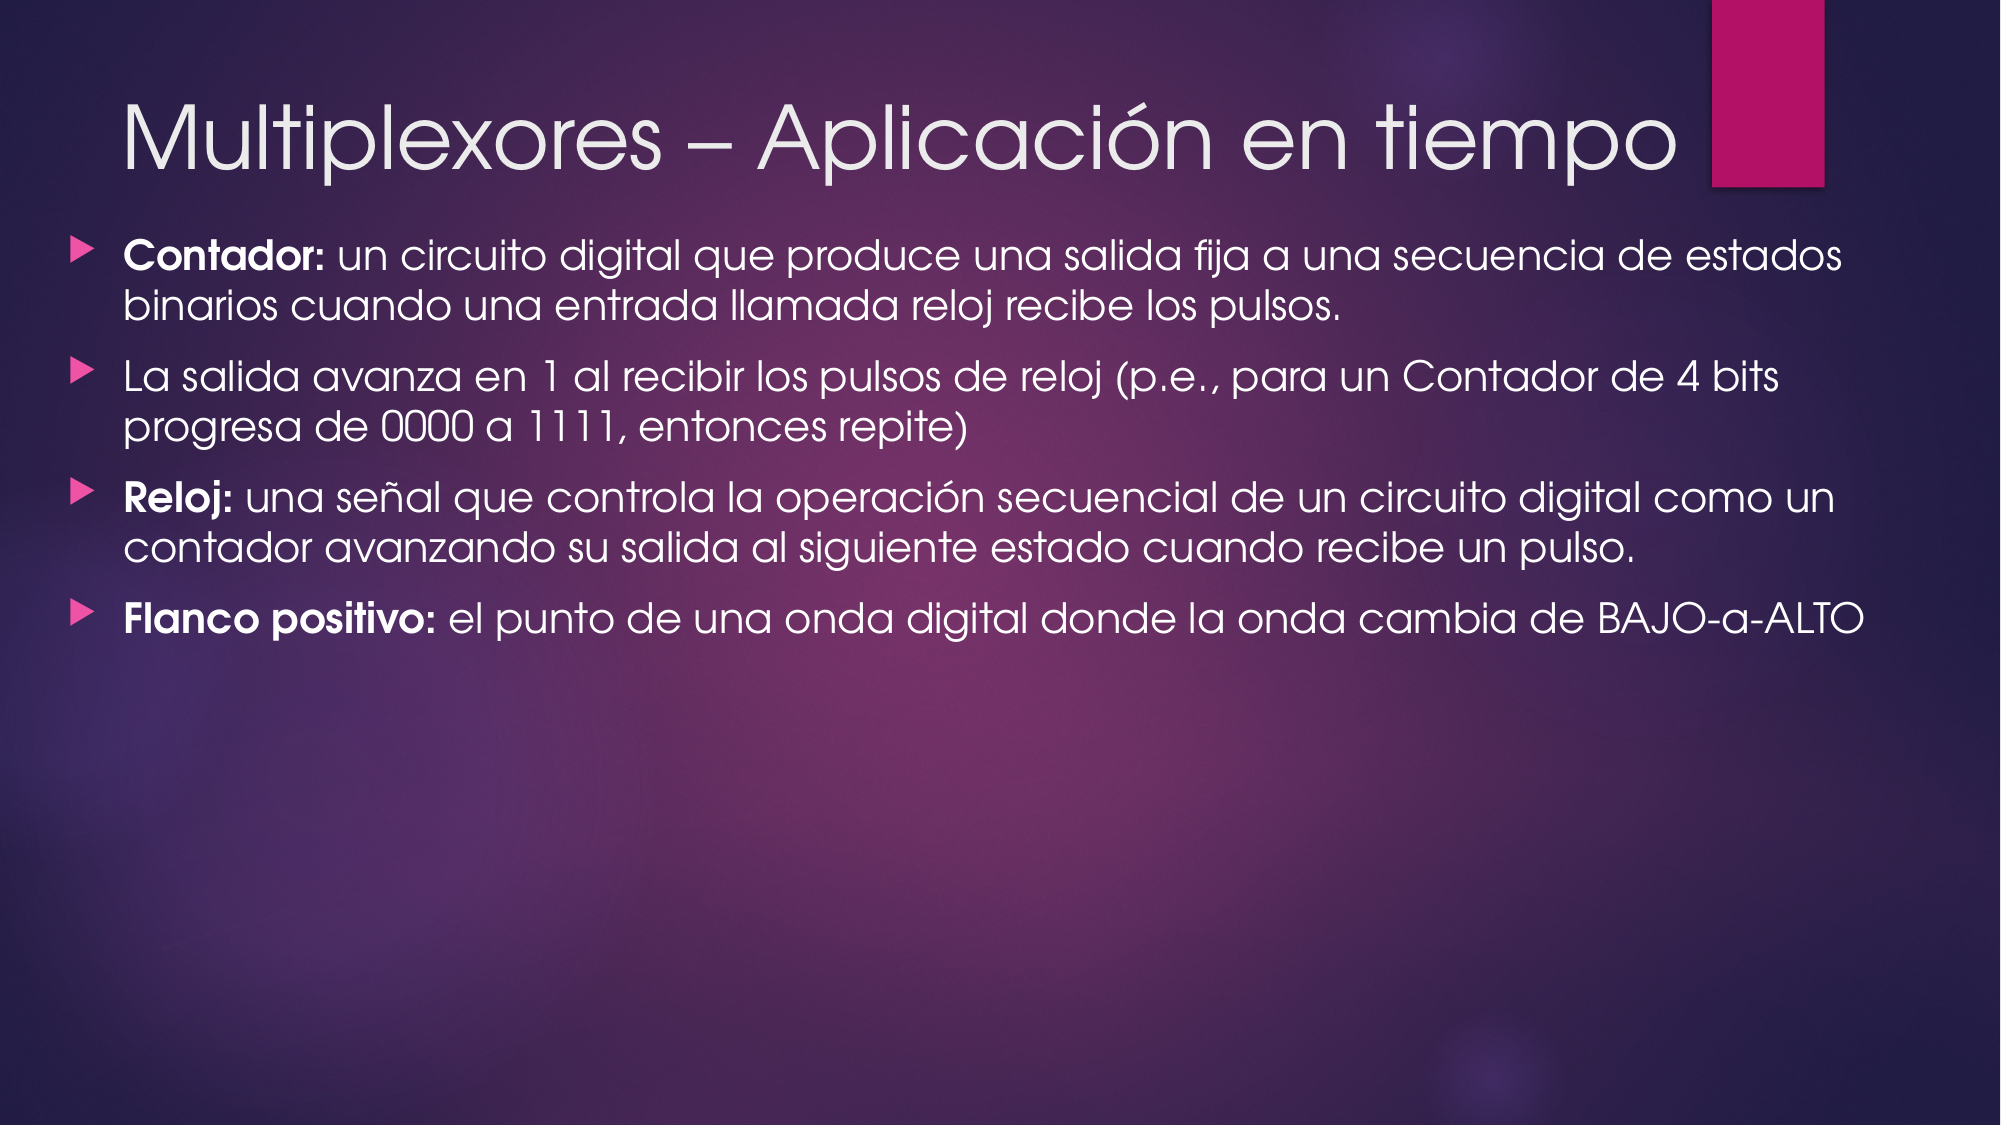

# Multiplexores – Aplicación en tiempo
Contador: un circuito digital que produce una salida fija a una secuencia de estados binarios cuando una entrada llamada reloj recibe los pulsos.
La salida avanza en 1 al recibir los pulsos de reloj (p.e., para un Contador de 4 bits progresa de 0000 a 1111, entonces repite)
Reloj: una señal que controla la operación secuencial de un circuito digital como un contador avanzando su salida al siguiente estado cuando recibe un pulso.
Flanco positivo: el punto de una onda digital donde la onda cambia de BAJO-a-ALTO